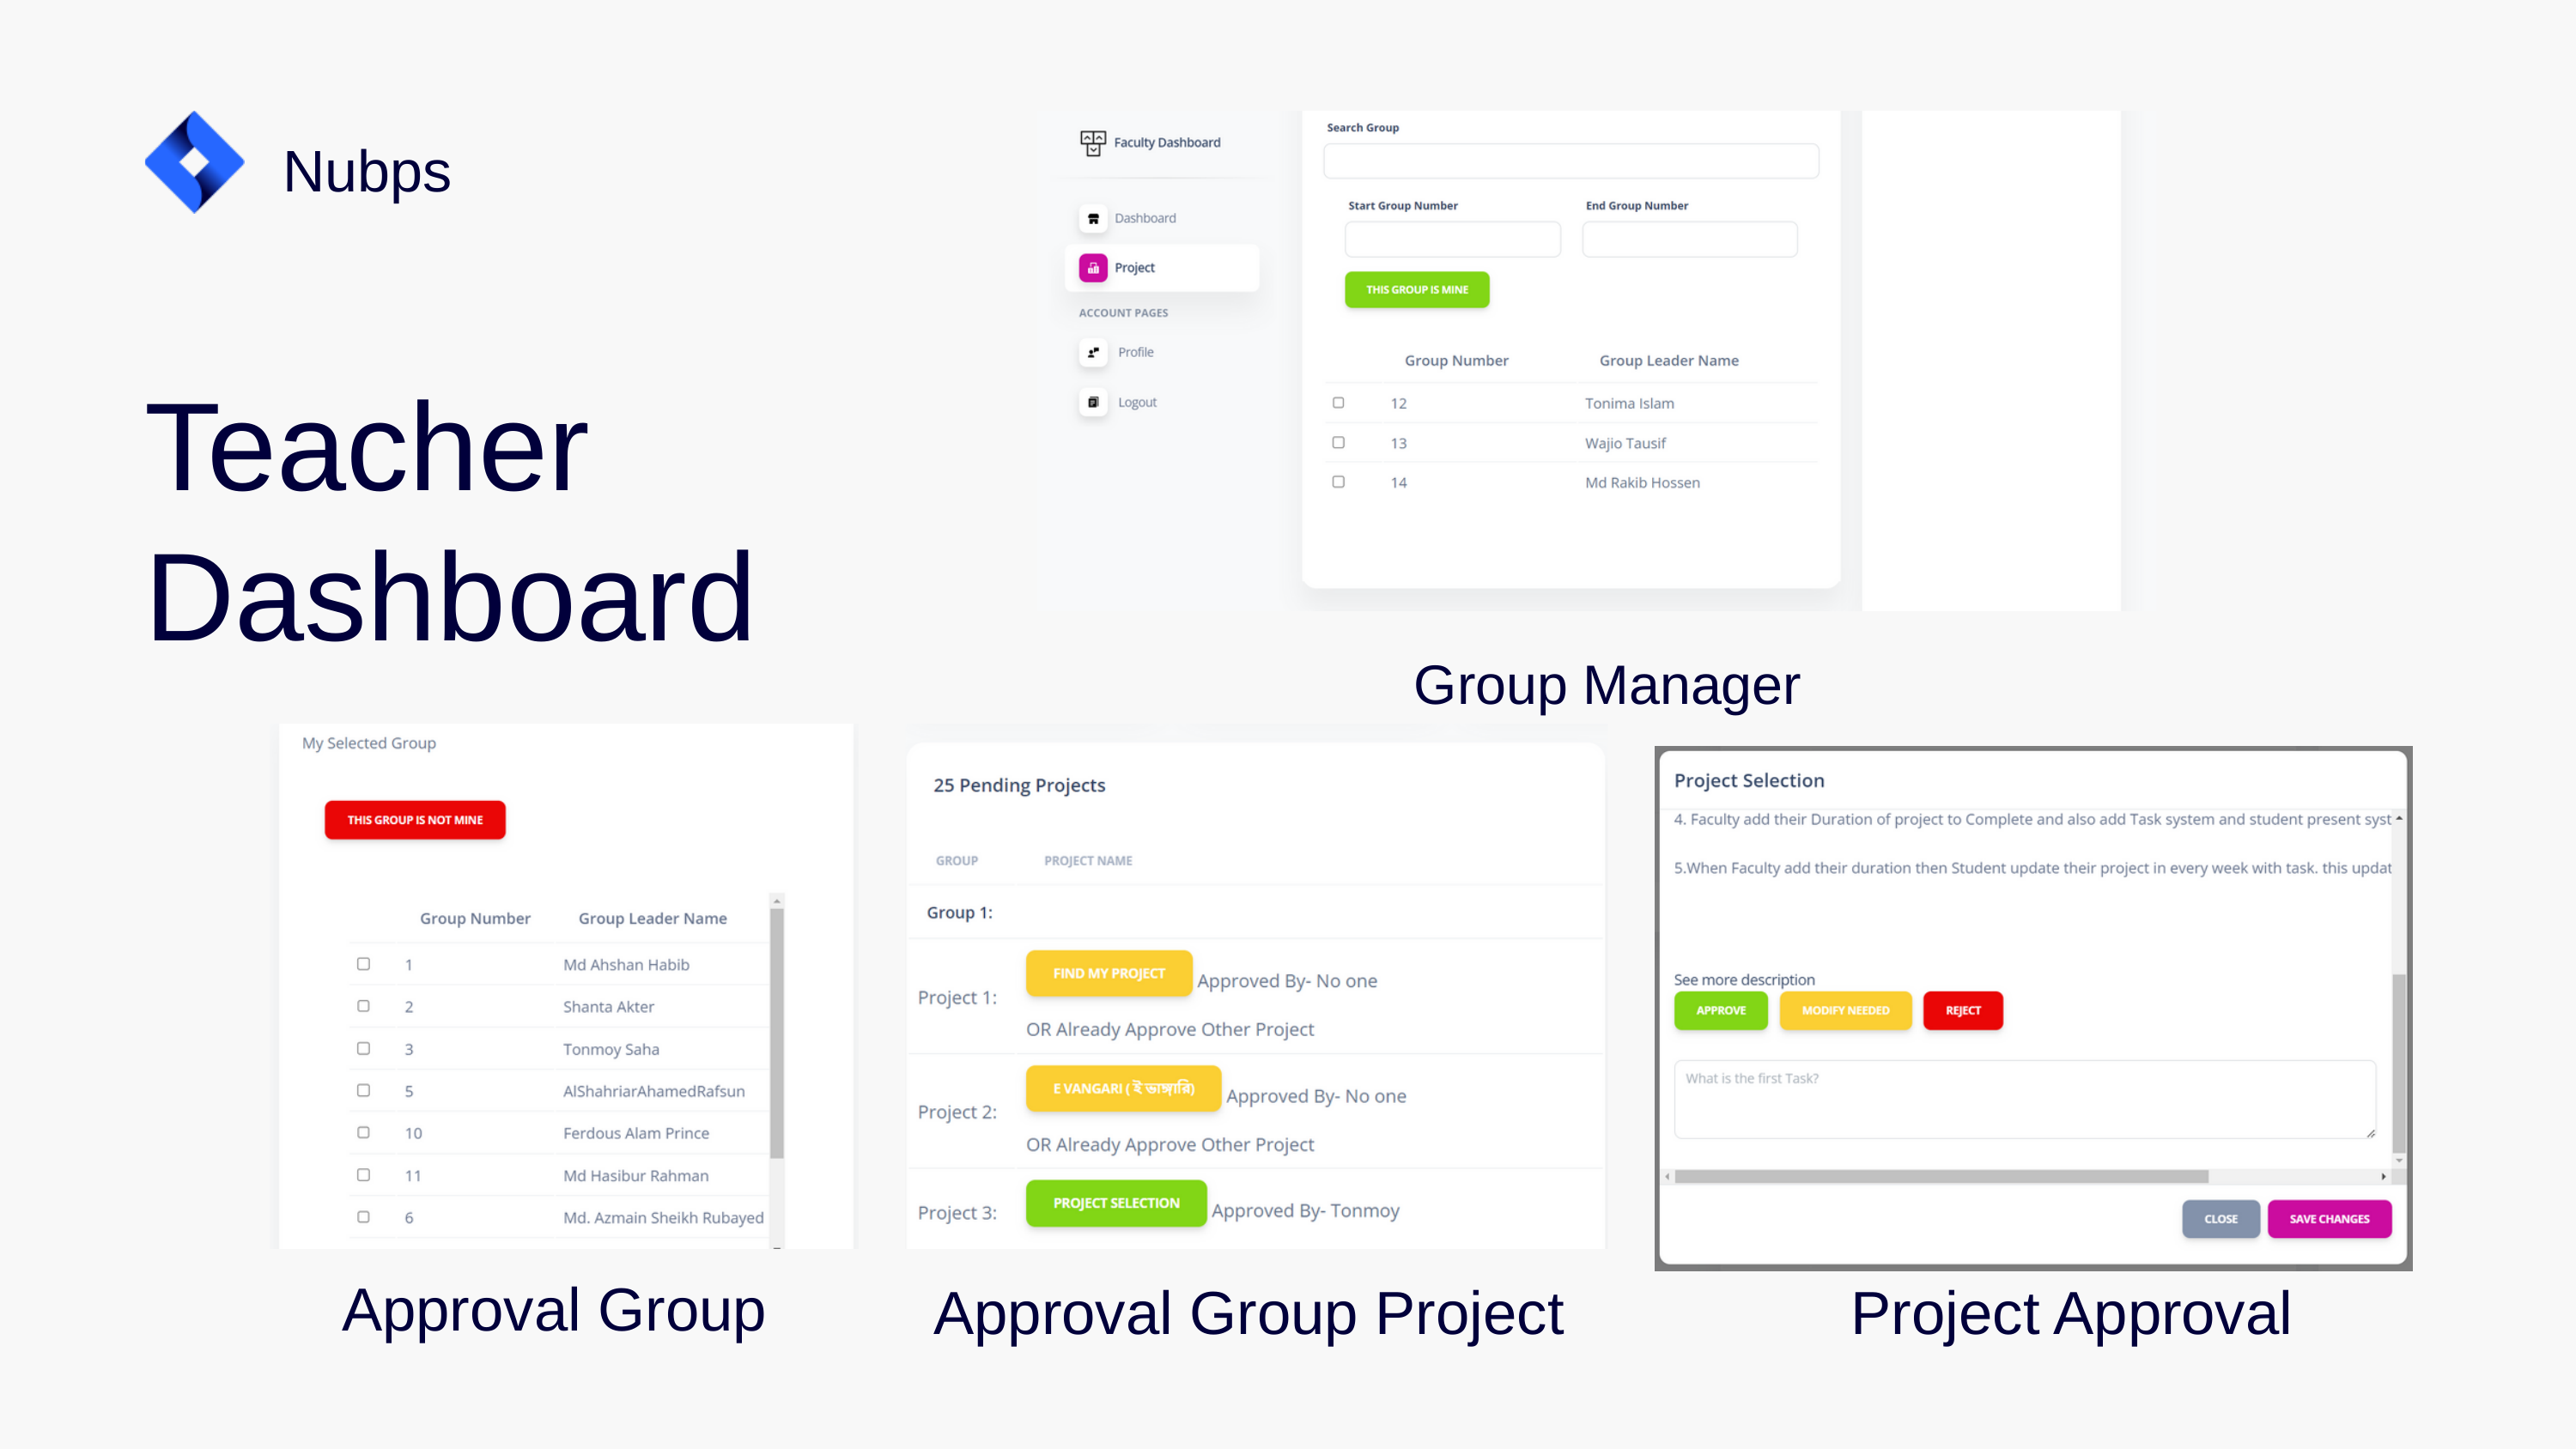

Nubps

Teacher Dashboard

Group Manager

Approval Group
Approval Group Project
Project Approval